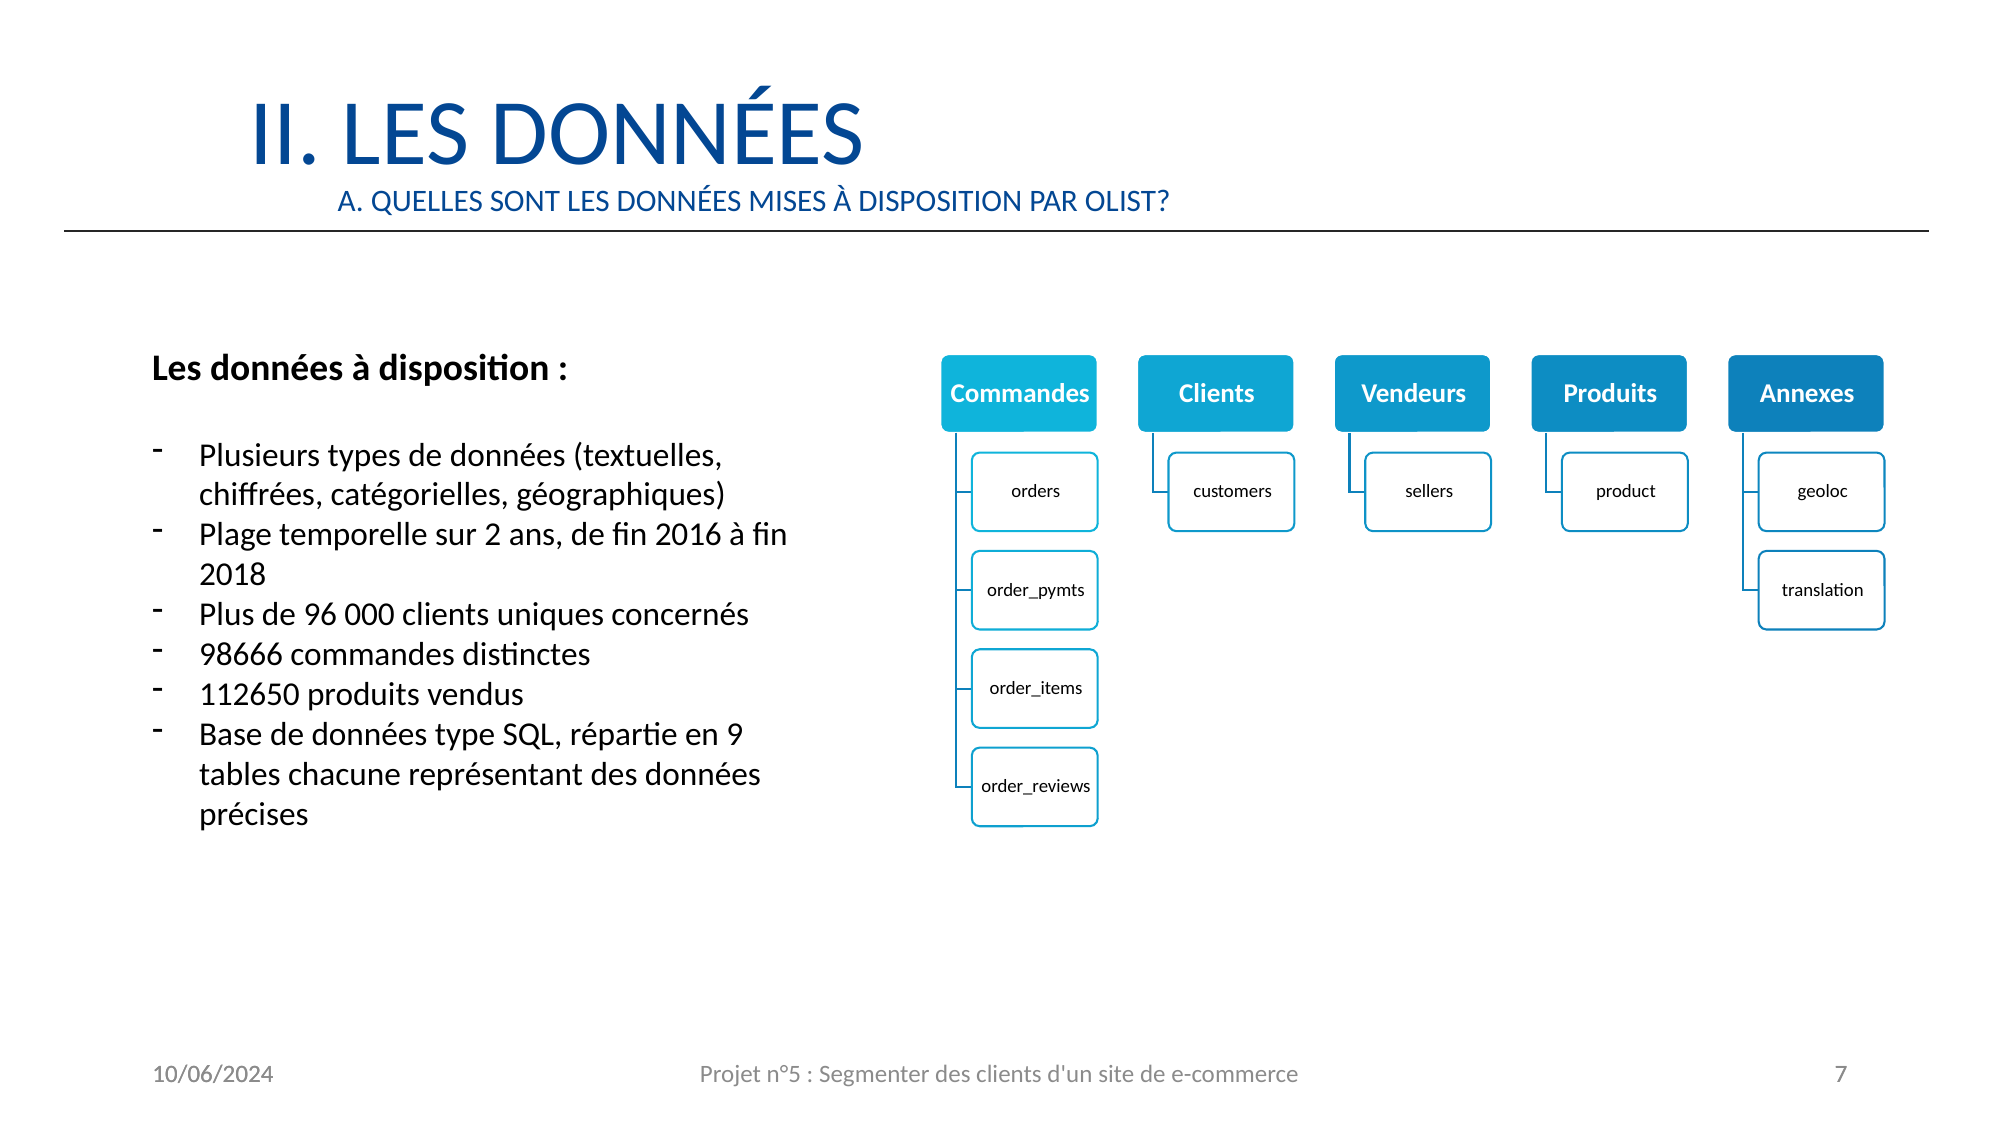

II. Les données
A. Quelles sont les données mises à disposition par olist?
Commandes
orders
order_pymts
order_items
order_reviews
Clients
customers
Vendeurs
sellers
Produits
product
Annexes
geoloc
translation
Les données à disposition :

Plusieurs types de données (textuelles, chiffrées, catégorielles, géographiques)
Plage temporelle sur 2 ans, de fin 2016 à fin 2018
Plus de 96 000 clients uniques concernés
98666 commandes distinctes
112650 produits vendus
Base de données type SQL, répartie en 9 tables chacune représentant des données précises
10/06/2024
10/06/2024
Projet n°5 : Segmenter des clients d'un site de e-commerce
7
7